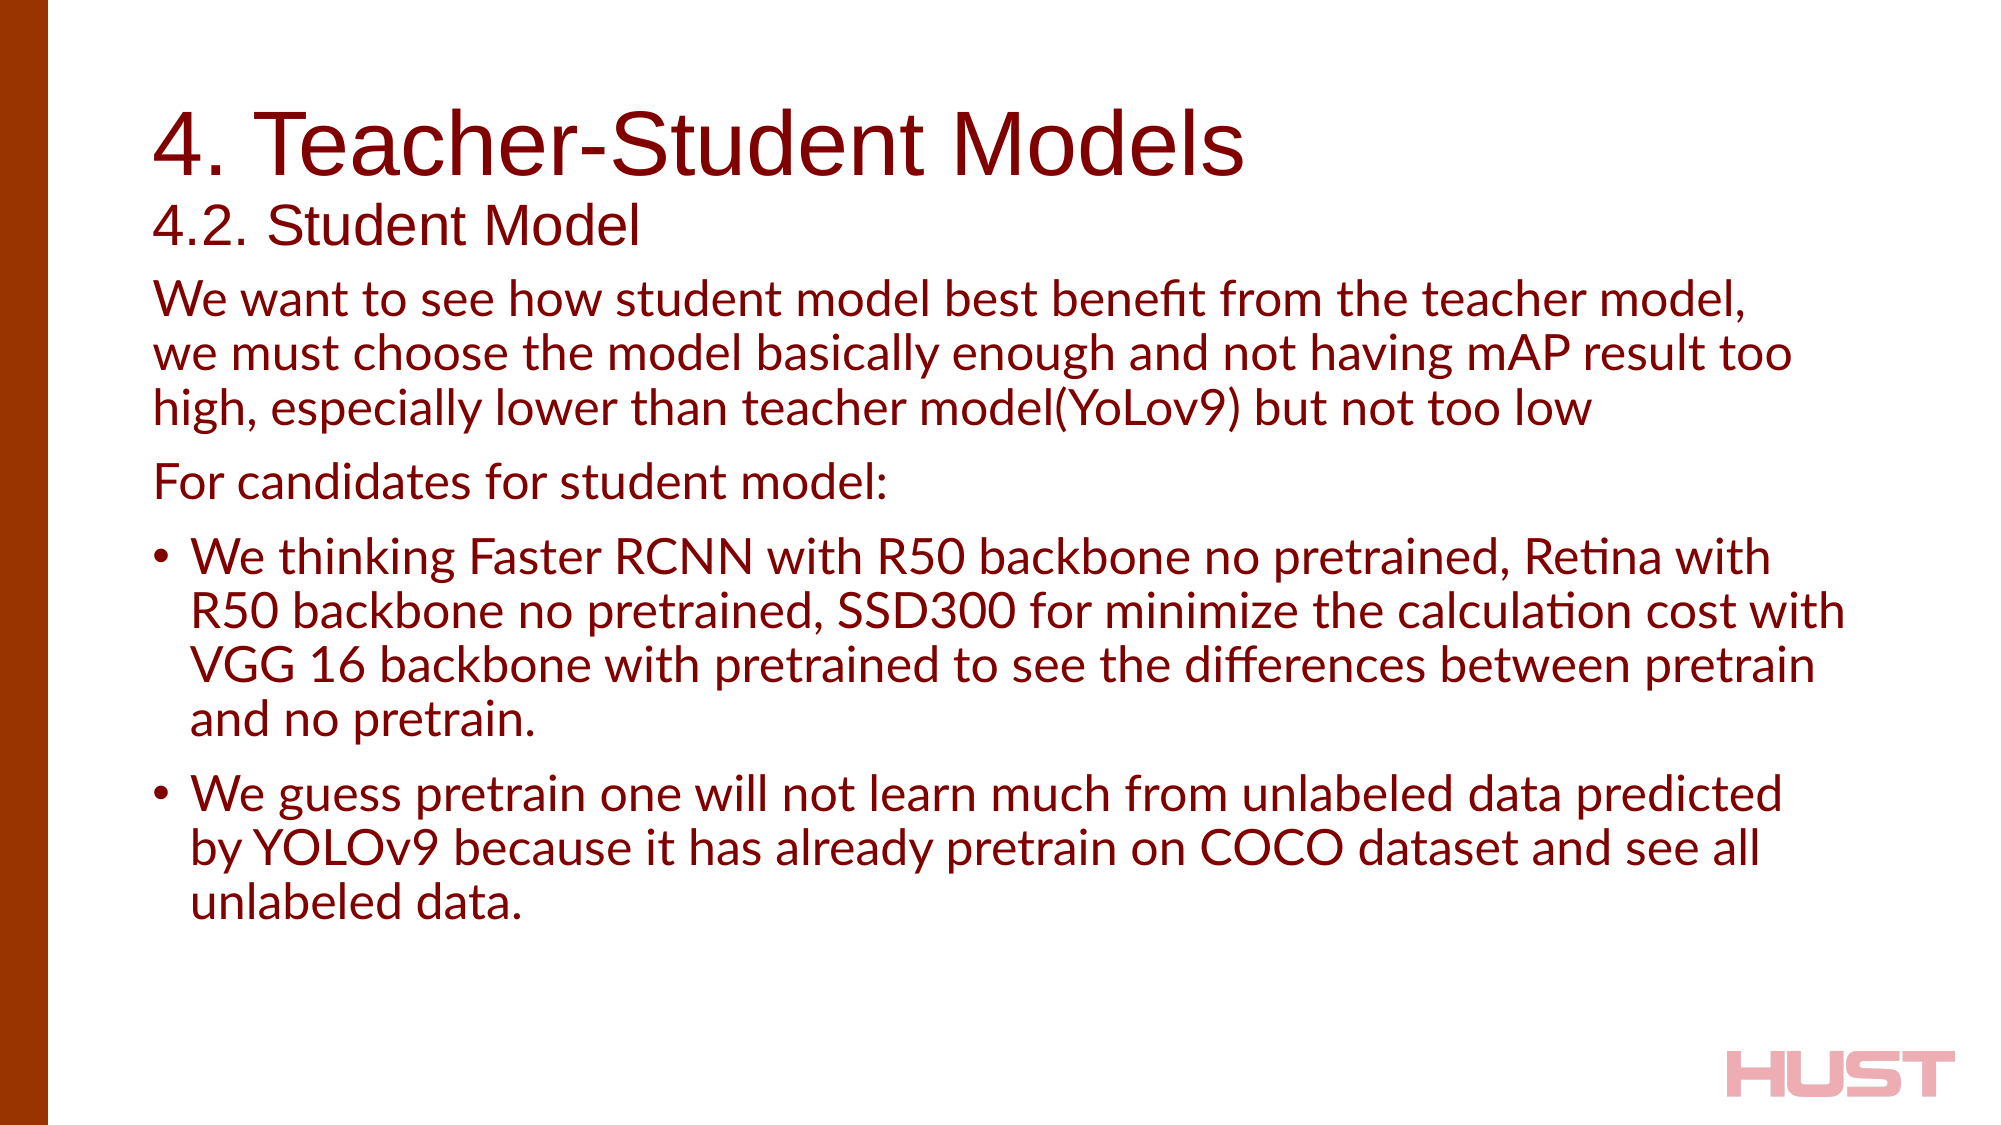

# 4. Teacher-Student Models 4.2. Student Model
We want to see how student model best benefit from the teacher model, we must choose the model basically enough and not having mAP result too high, especially lower than teacher model(YoLov9) but not too low
For candidates for student model:
We thinking Faster RCNN with R50 backbone no pretrained, Retina with R50 backbone no pretrained, SSD300 for minimize the calculation cost with VGG 16 backbone with pretrained to see the differences between pretrain and no pretrain.
We guess pretrain one will not learn much from unlabeled data predicted by YOLOv9 because it has already pretrain on COCO dataset and see all unlabeled data.